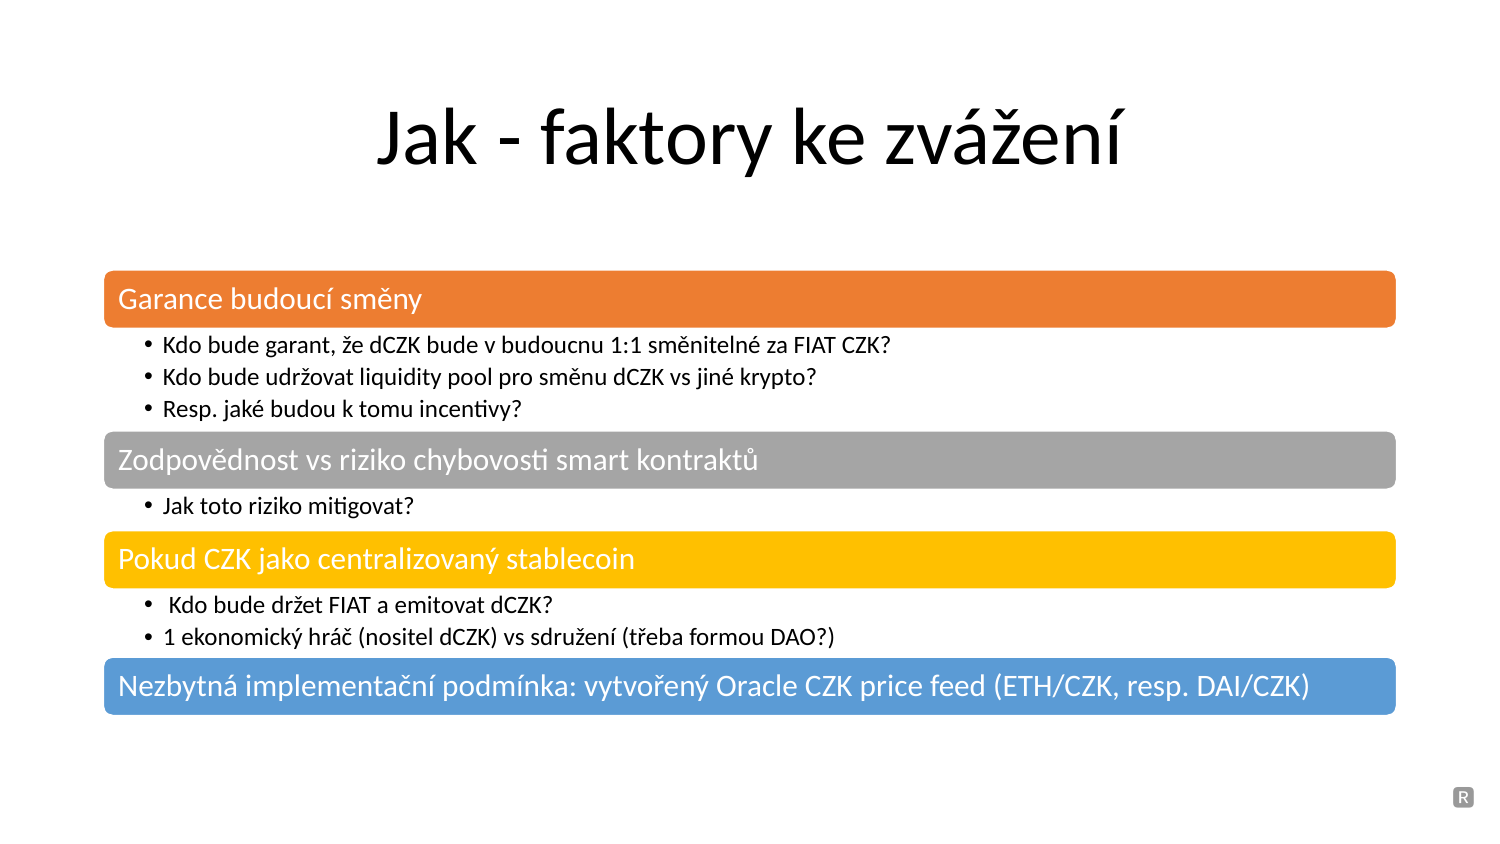

# Jak - faktory ke zvážení
Garance budoucí směny
Kdo bude garant, že dCZK bude v budoucnu 1:1 směnitelné za FIAT CZK?
Kdo bude udržovat liquidity pool pro směnu dCZK vs jiné krypto?
Resp. jaké budou k tomu incentivy?
Zodpovědnost vs riziko chybovosti smart kontraktů
Jak toto riziko mitigovat?
Pokud CZK jako centralizovaný stablecoin
 Kdo bude držet FIAT a emitovat dCZK?
1 ekonomický hráč (nositel dCZK) vs sdružení (třeba formou DAO?)
Nezbytná implementační podmínka: vytvořený Oracle CZK price feed (ETH/CZK, resp. DAI/CZK)
🆁